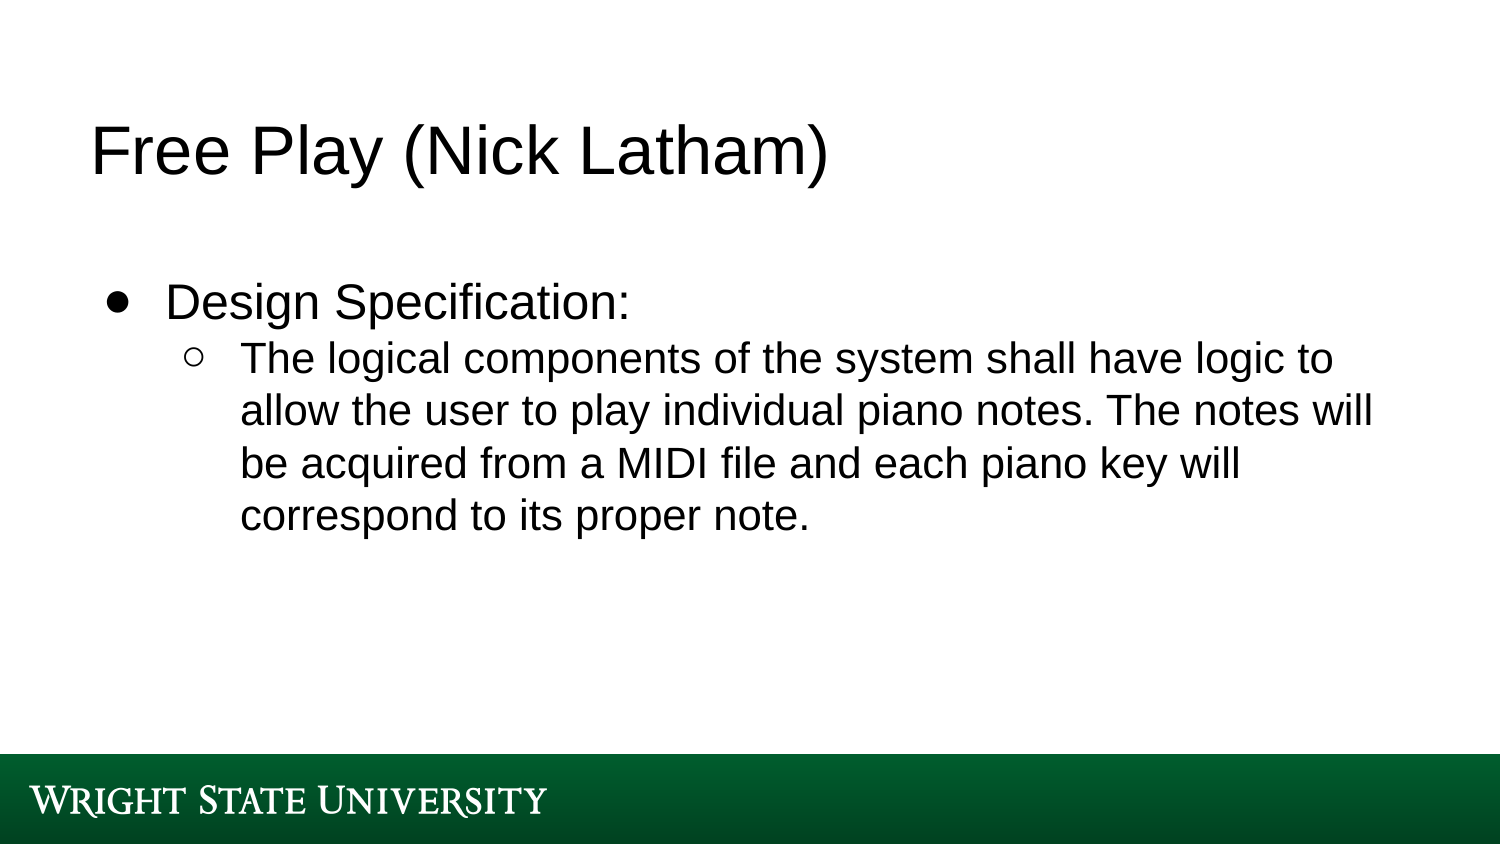

# Free Play (Nick Latham)
Design Specification:
The logical components of the system shall have logic to allow the user to play individual piano notes. The notes will be acquired from a MIDI file and each piano key will correspond to its proper note.